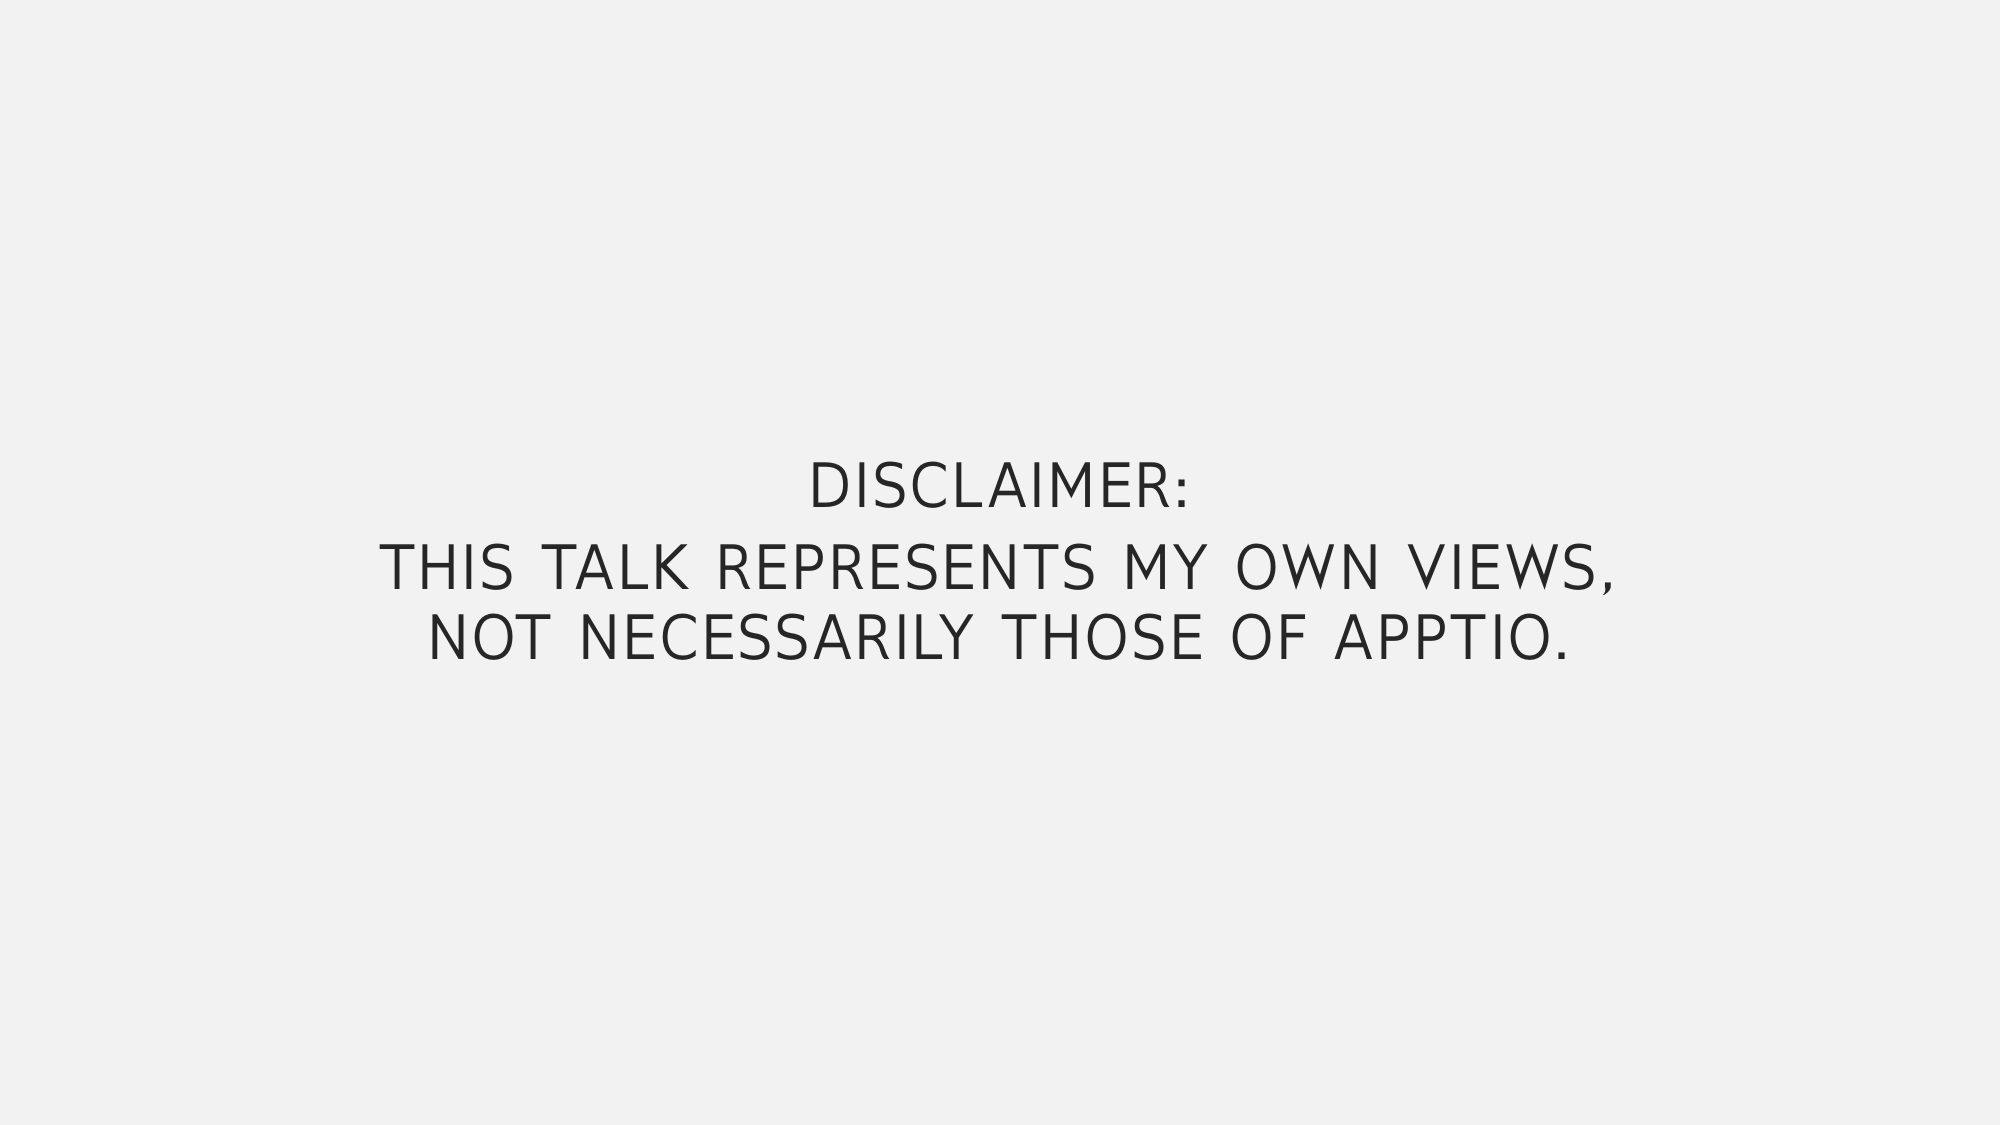

Disclaimer:
This talk represents my own views, not necessarily those of Apptio.